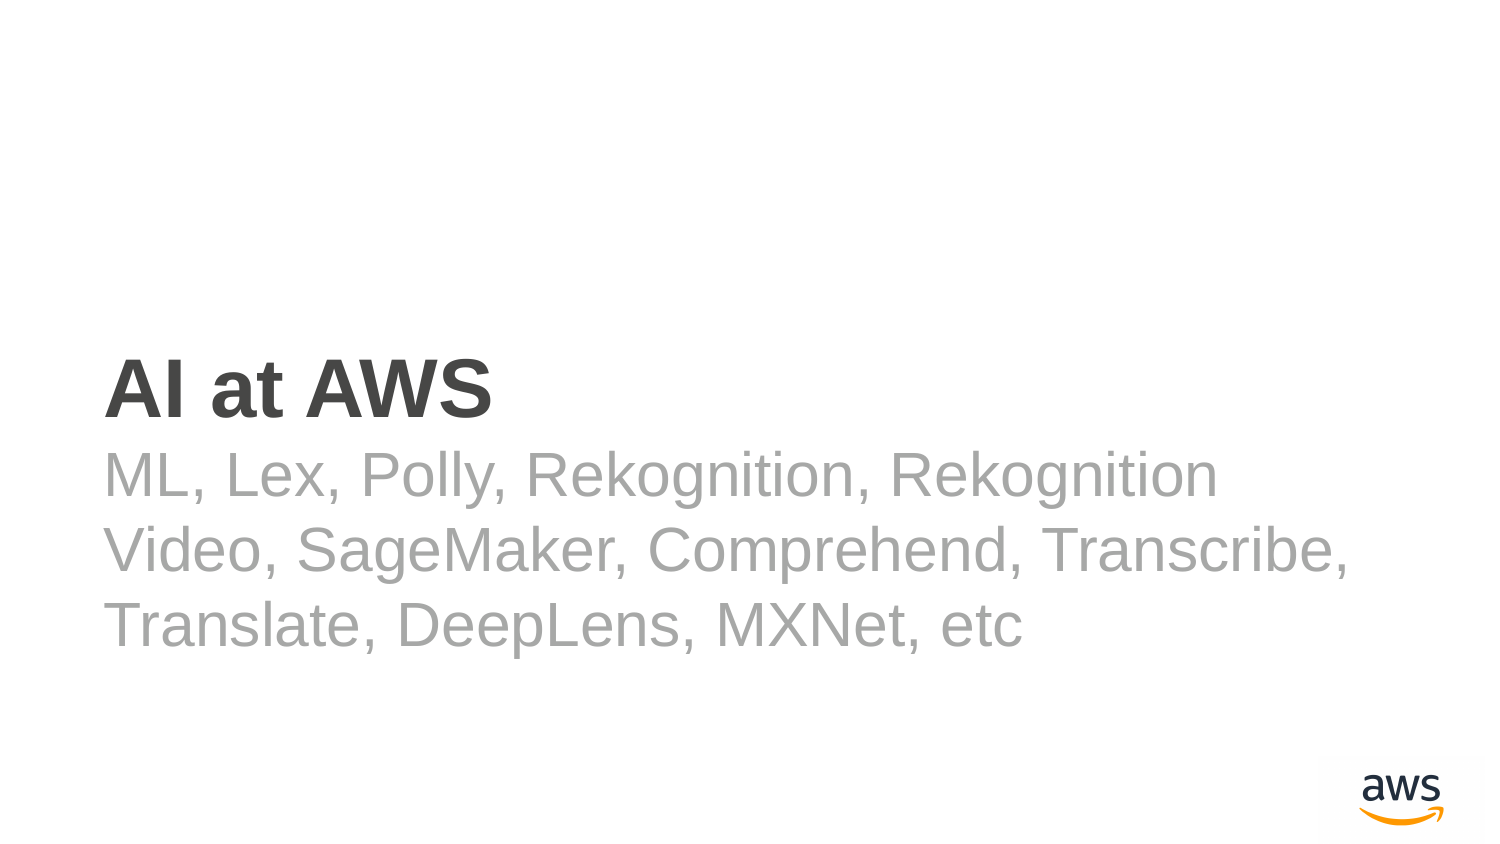

# AI at AWS ML, Lex, Polly, Rekognition, Rekognition Video, SageMaker, Comprehend, Transcribe, Translate, DeepLens, MXNet, etc